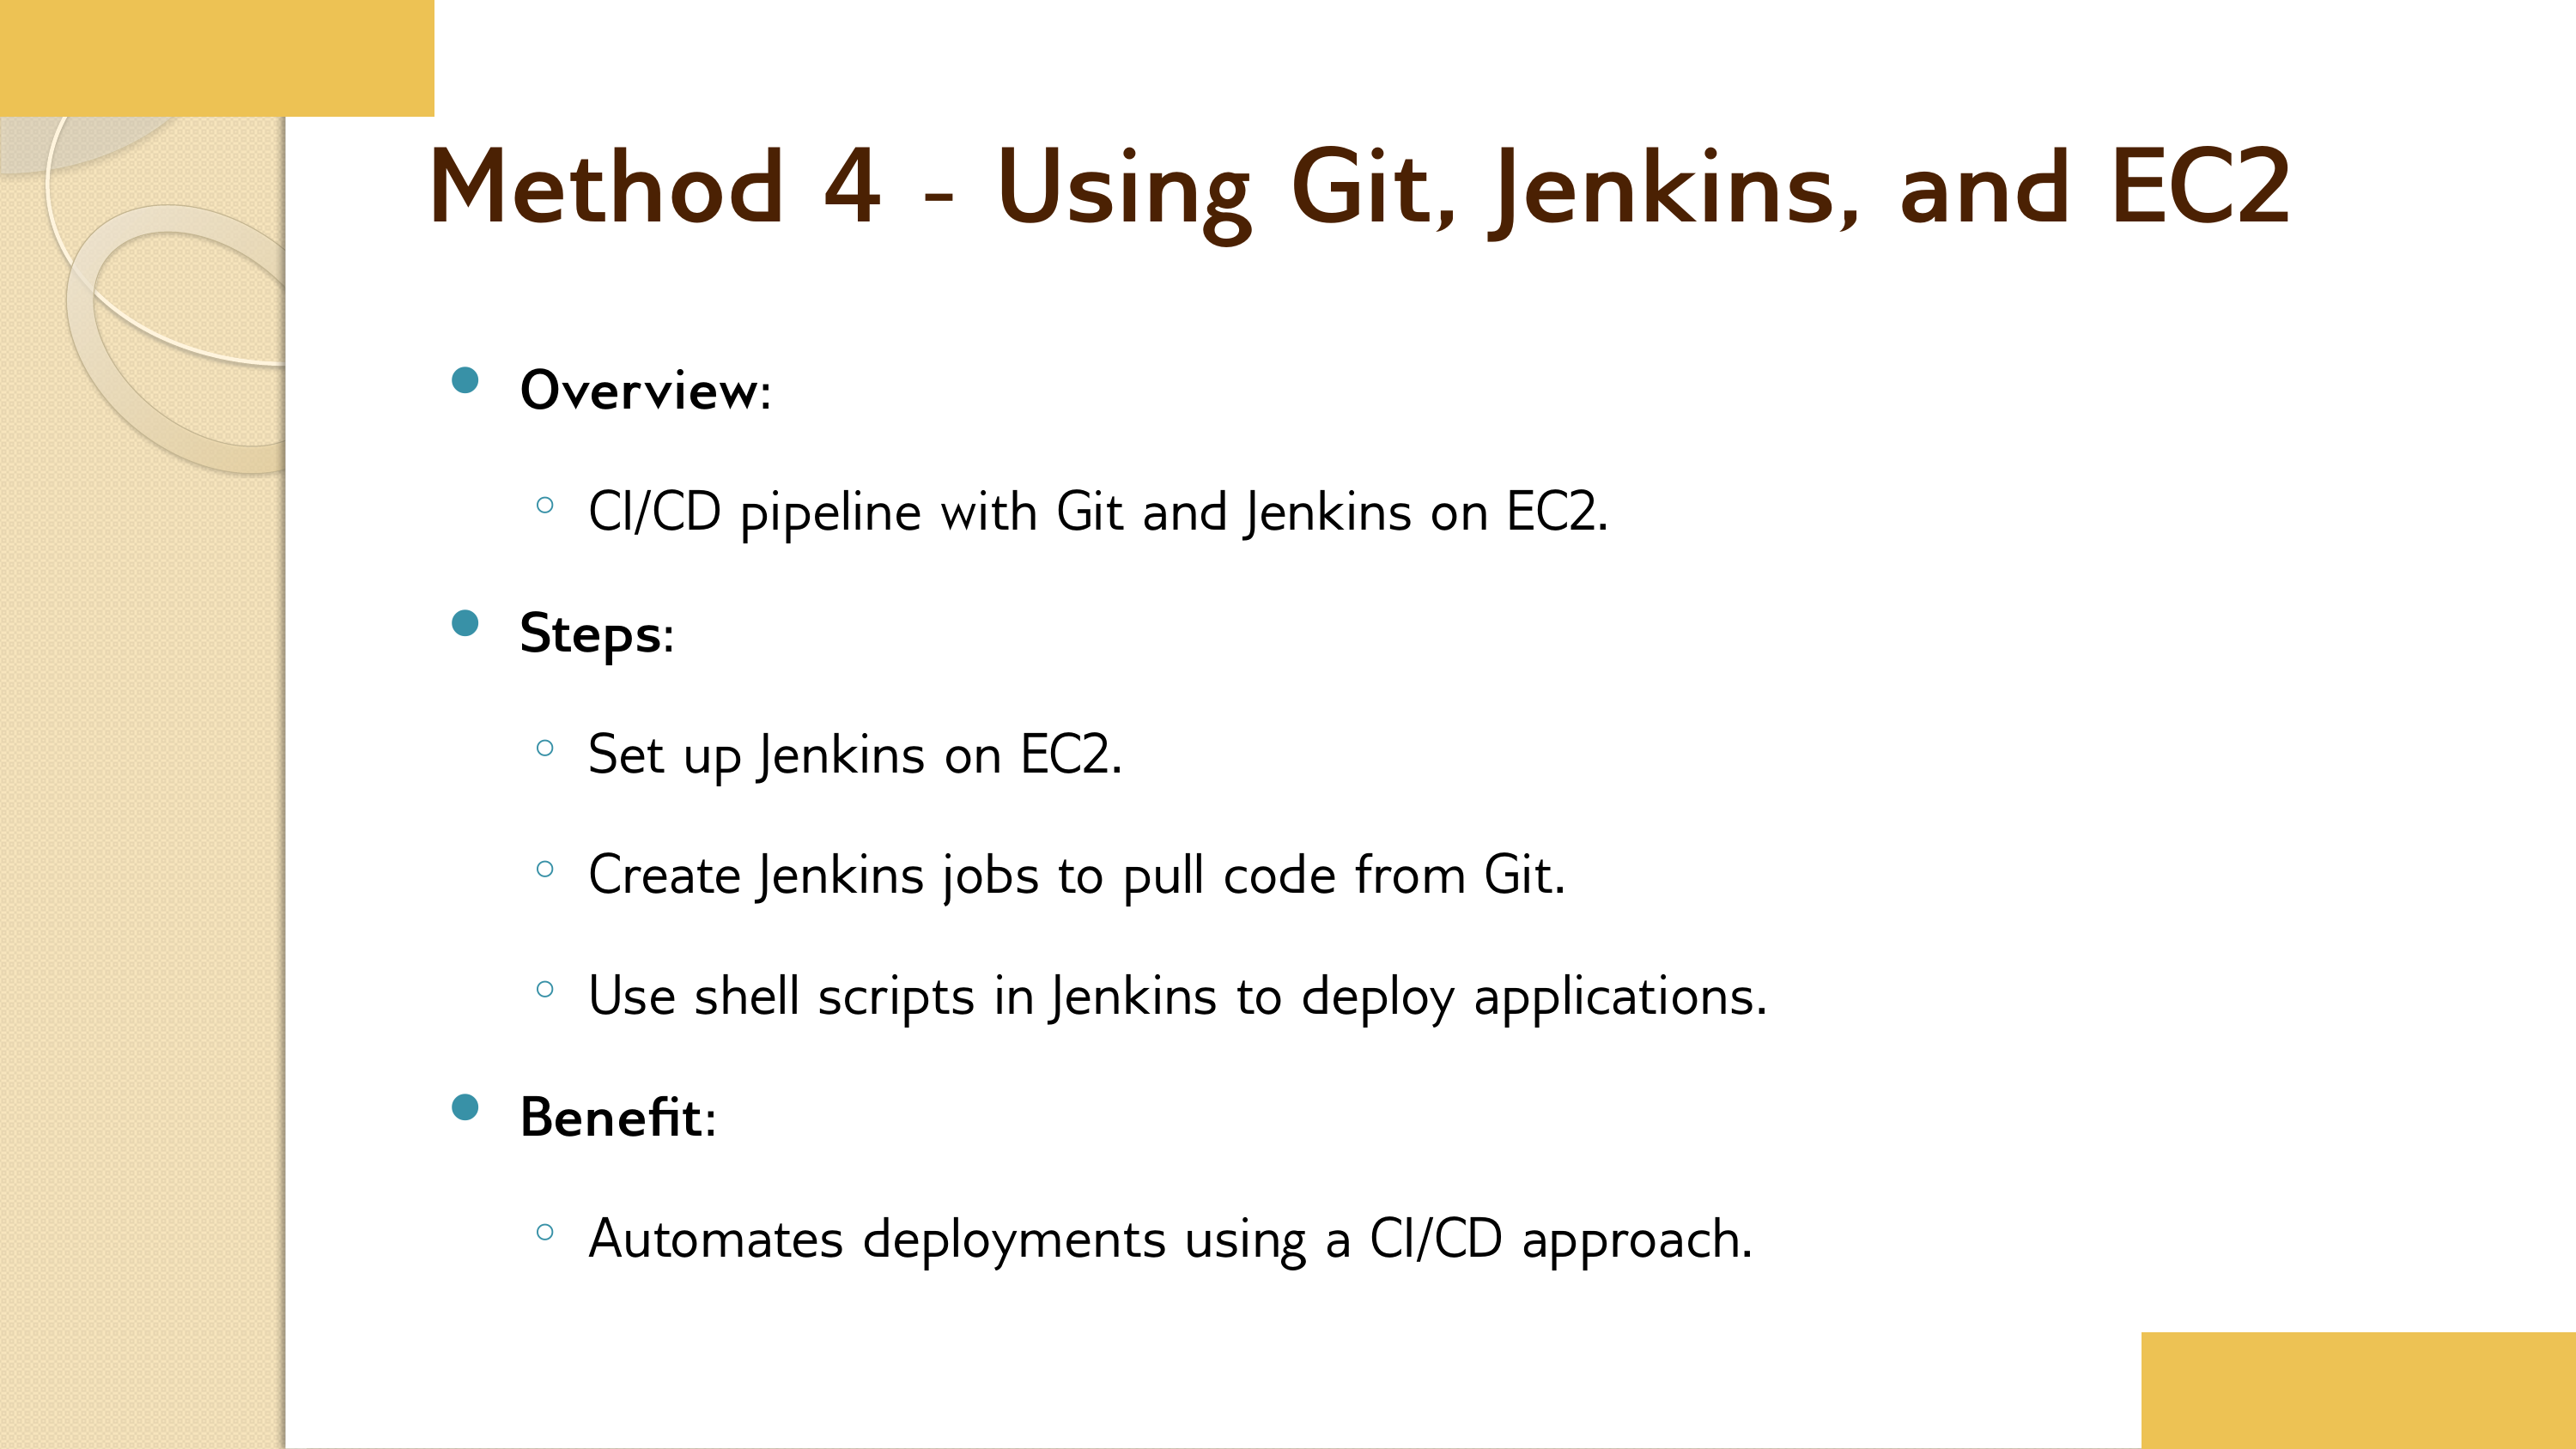

# Method 4 - Using Git, Jenkins, and EC2
Overview:
CI/CD pipeline with Git and Jenkins on EC2.
Steps:
Set up Jenkins on EC2.
Create Jenkins jobs to pull code from Git.
Use shell scripts in Jenkins to deploy applications.
Benefit:
Automates deployments using a CI/CD approach.